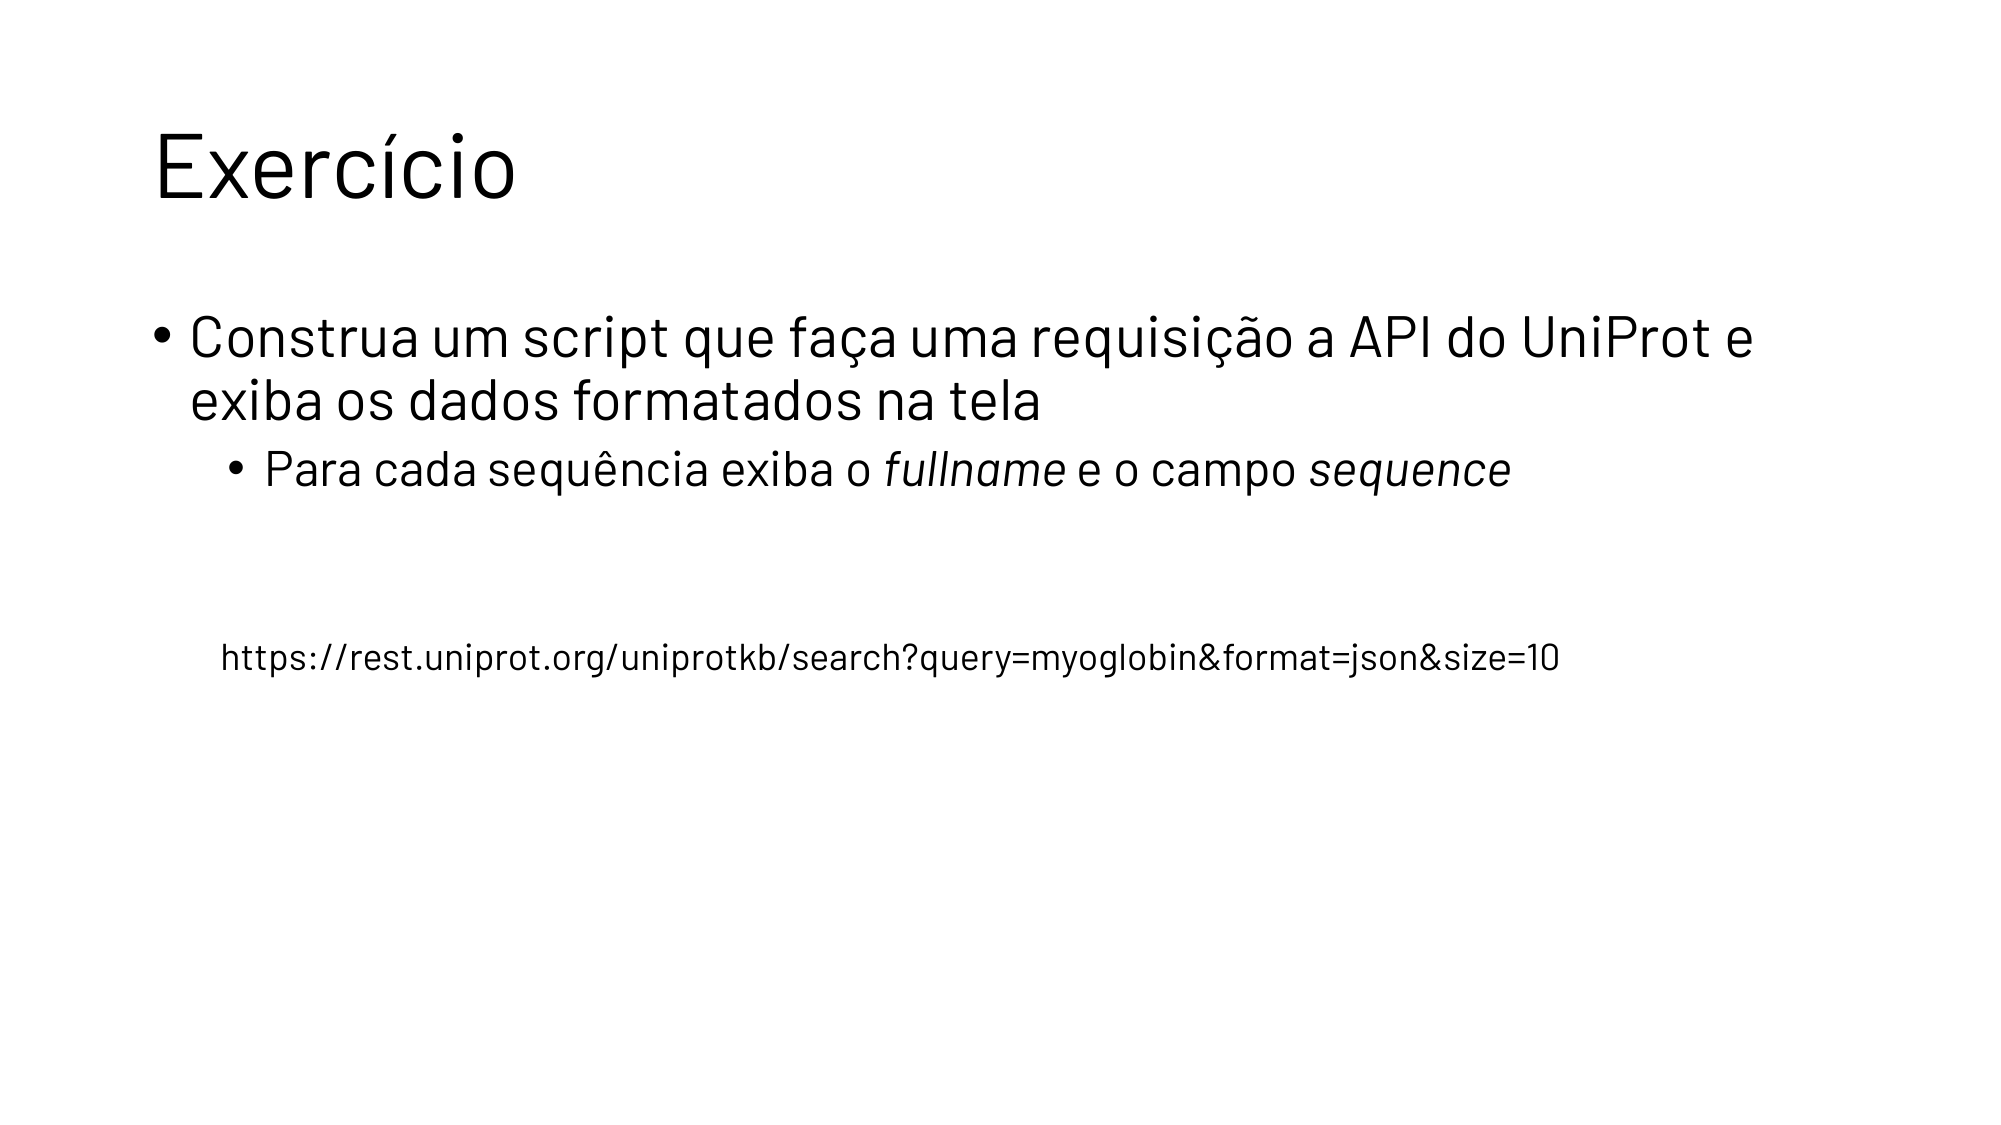

# Exercício
Construa um script que faça uma requisição a API do UniProt e exiba os dados formatados na tela
Para cada sequência exiba o fullname e o campo sequence
https://rest.uniprot.org/uniprotkb/search?query=myoglobin&format=json&size=10